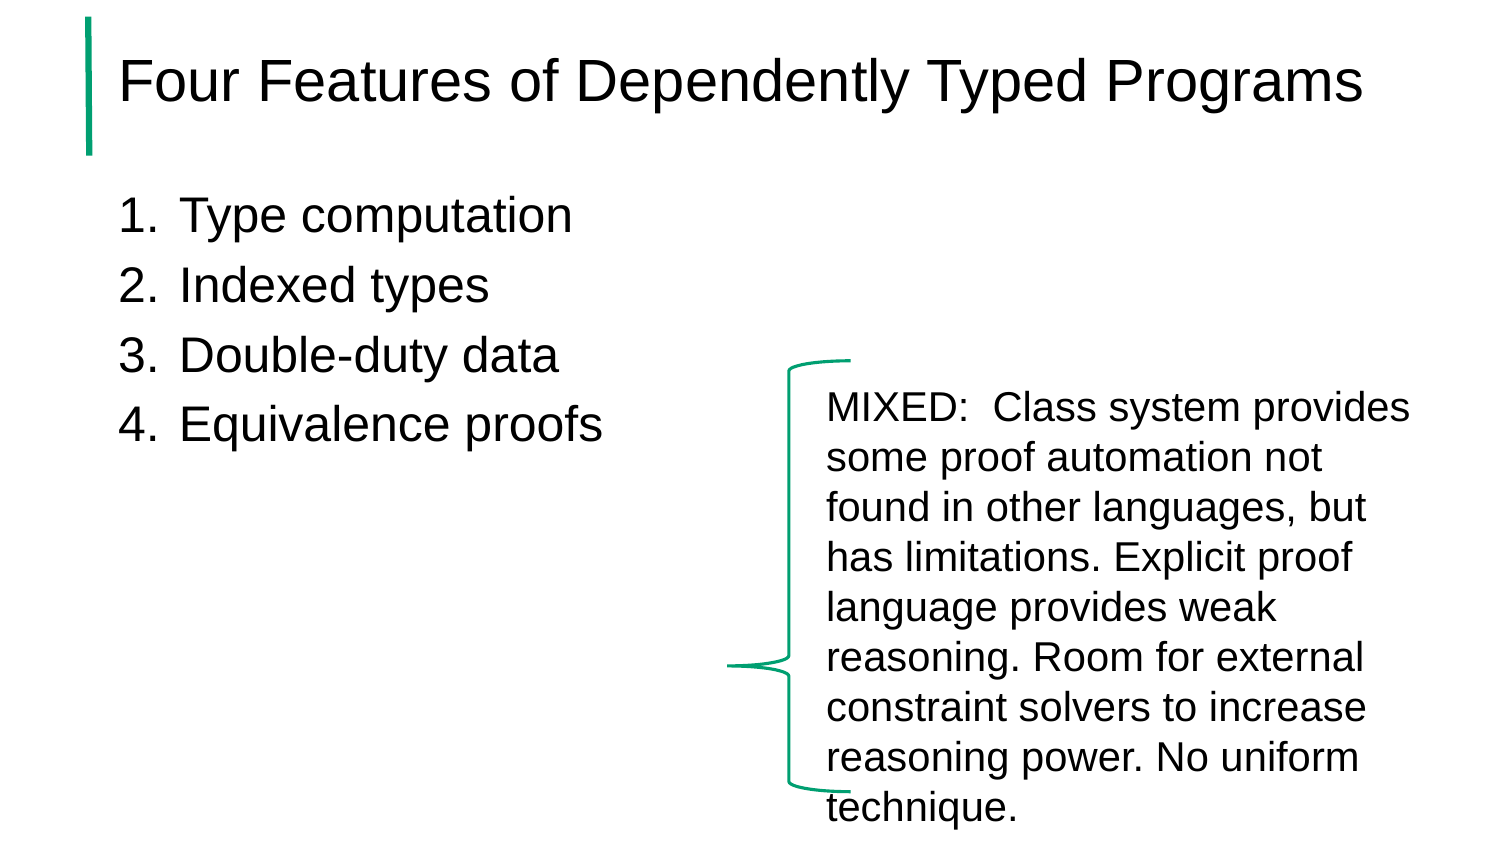

# Four Features of Dependently Typed Programs
Type computation
Indexed types
Double-duty data
Equivalence proofs

MIXED:  Class system provides some proof automation not found in other languages, but has limitations. Explicit proof language provides weak reasoning. Room for external constraint solvers to increase reasoning power. No uniform technique.